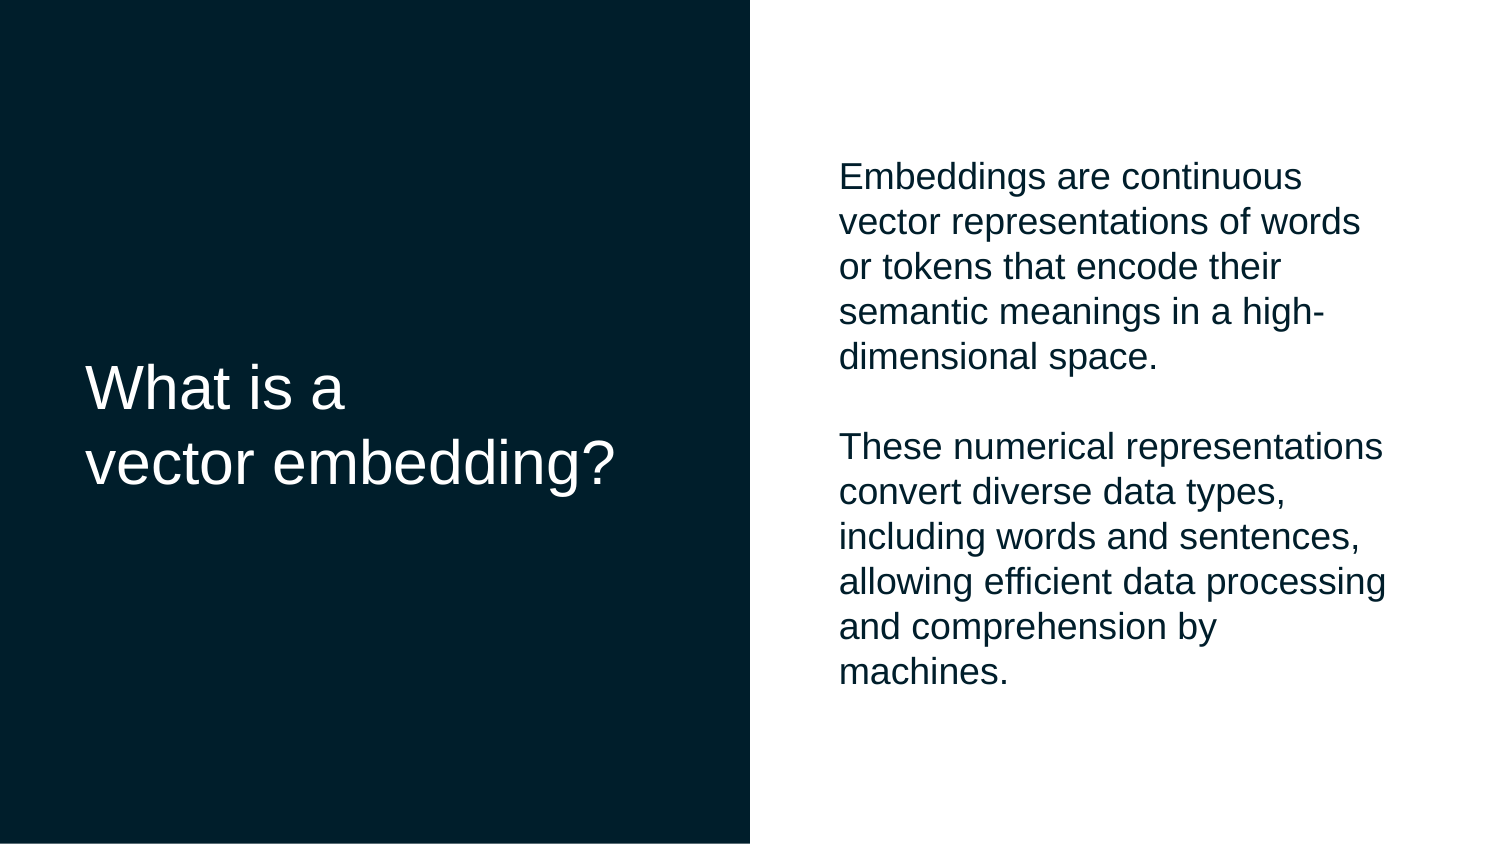

Embeddings are continuous vector representations of words or tokens that encode their semantic meanings in a high-dimensional space.

These numerical representations convert diverse data types, including words and sentences, allowing efficient data processing and comprehension by machines.
# What is a
vector embedding?